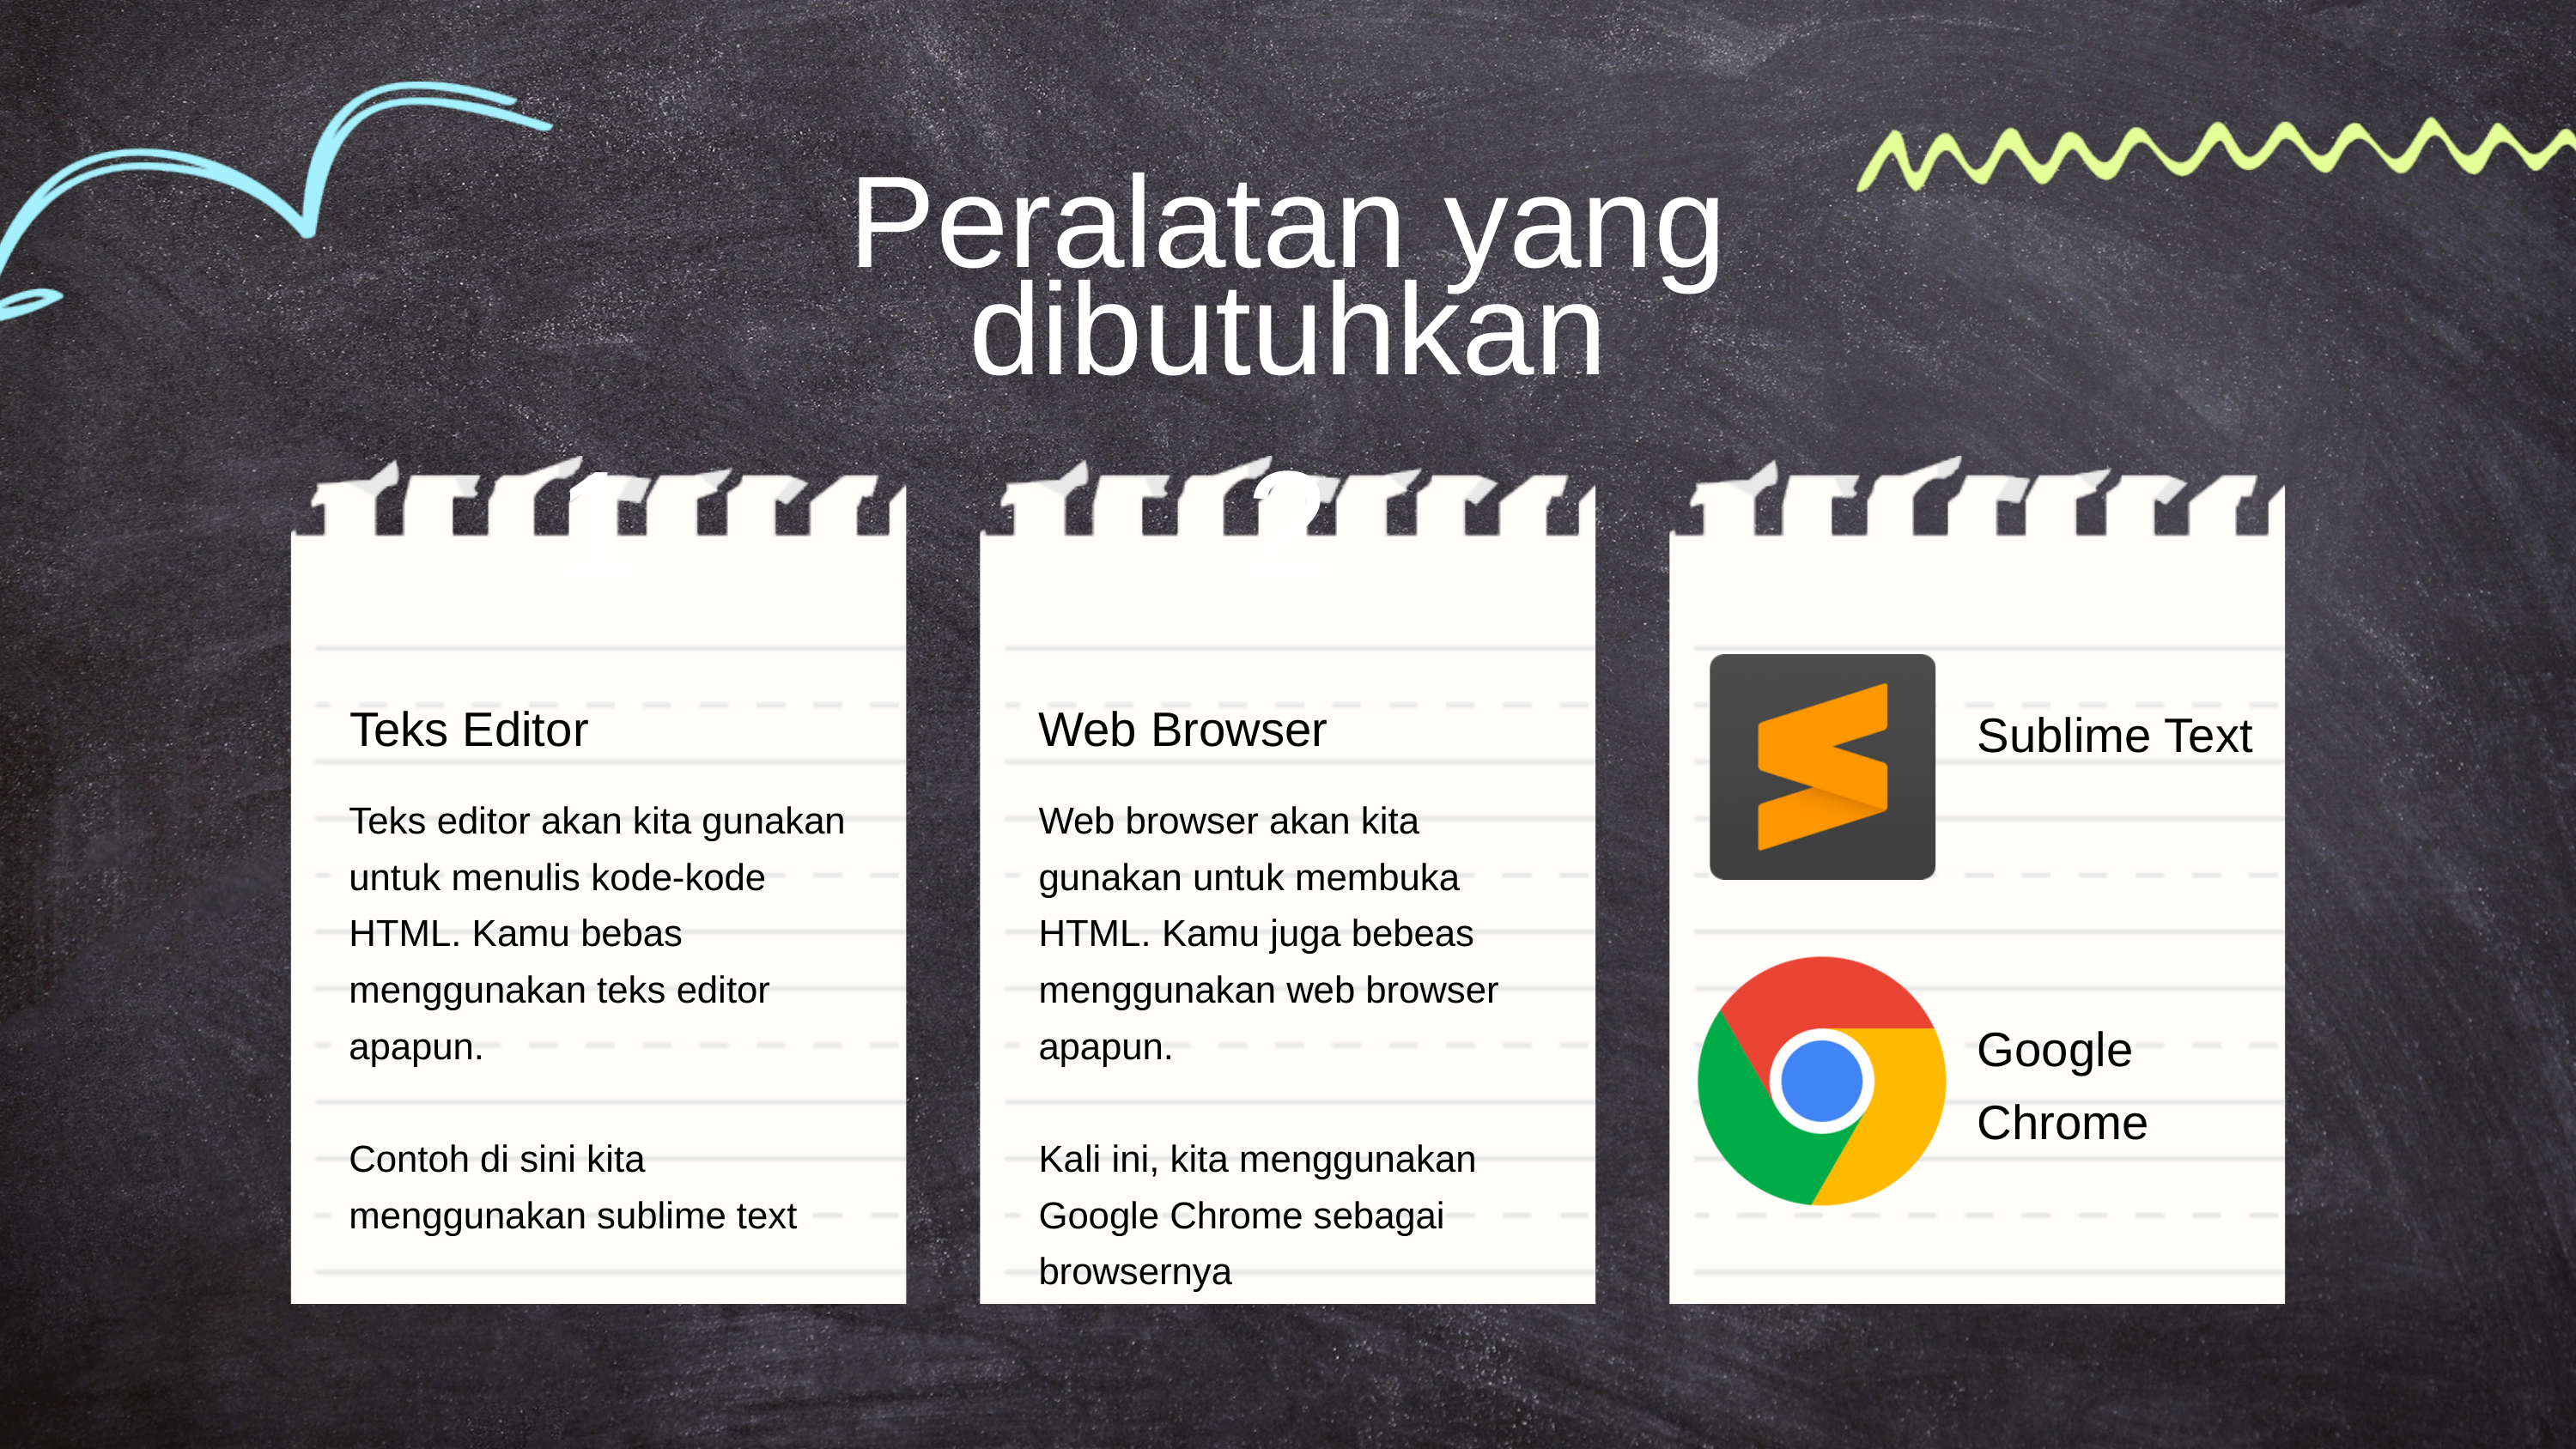

Peralatan yang dibutuhkan

1
2

Teks Editor
Web Browser
Sublime Text
Teks editor akan kita gunakan untuk menulis kode-kode HTML. Kamu bebas menggunakan teks editor apapun.

Contoh di sini kita menggunakan sublime text
Web browser akan kita gunakan untuk membuka HTML. Kamu juga bebeas menggunakan web browser apapun.

Kali ini, kita menggunakan Google Chrome sebagai browsernya

Google Chrome